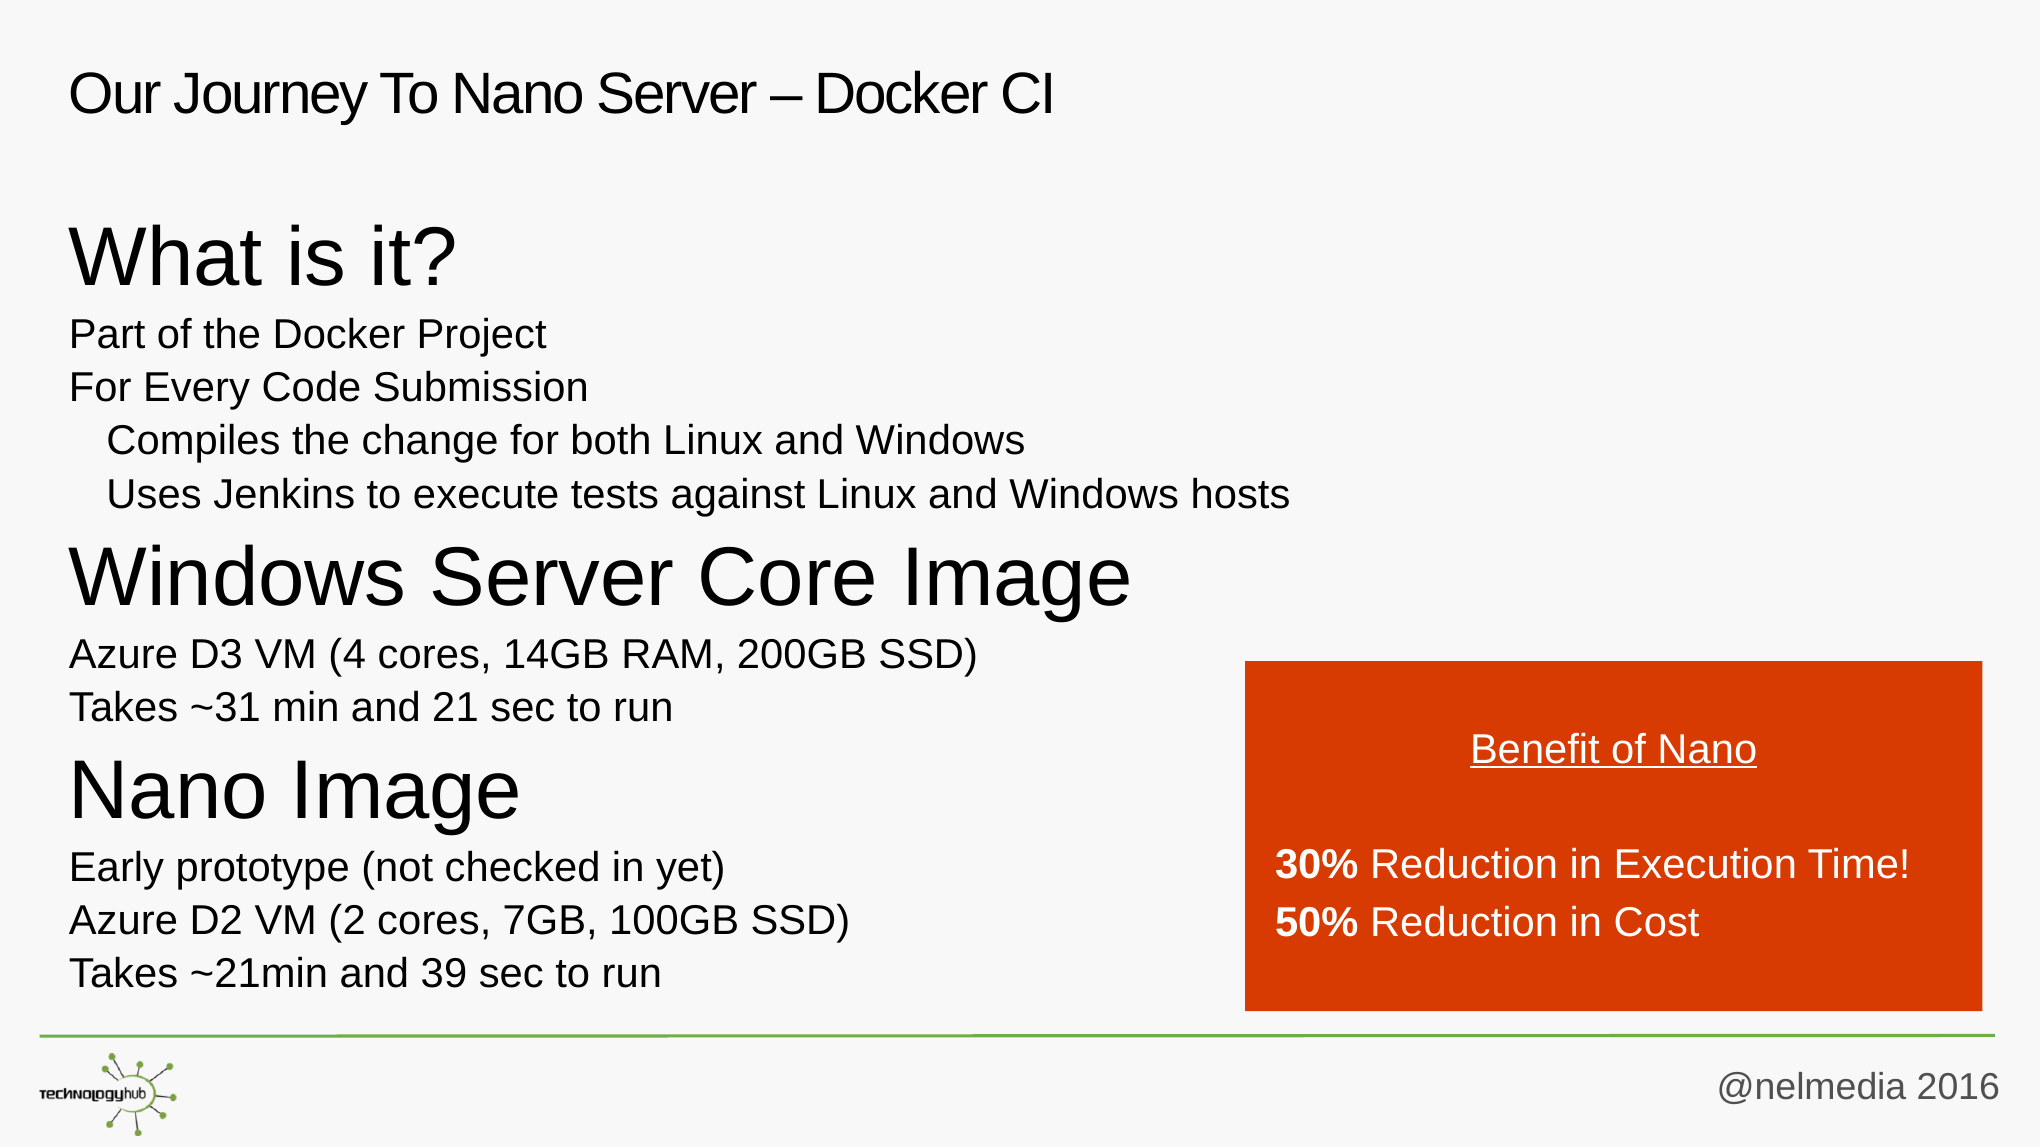

# Our Journey To Nano Server – Docker CI
What is it?
Part of the Docker Project
For Every Code Submission
Compiles the change for both Linux and Windows
Uses Jenkins to execute tests against Linux and Windows hosts
Windows Server Core Image
Azure D3 VM (4 cores, 14GB RAM, 200GB SSD)
Takes ~31 min and 21 sec to run
Nano Image
Early prototype (not checked in yet)
Azure D2 VM (2 cores, 7GB, 100GB SSD)
Takes ~21min and 39 sec to run
Benefit of Nano

30% Reduction in Execution Time!
50% Reduction in Cost